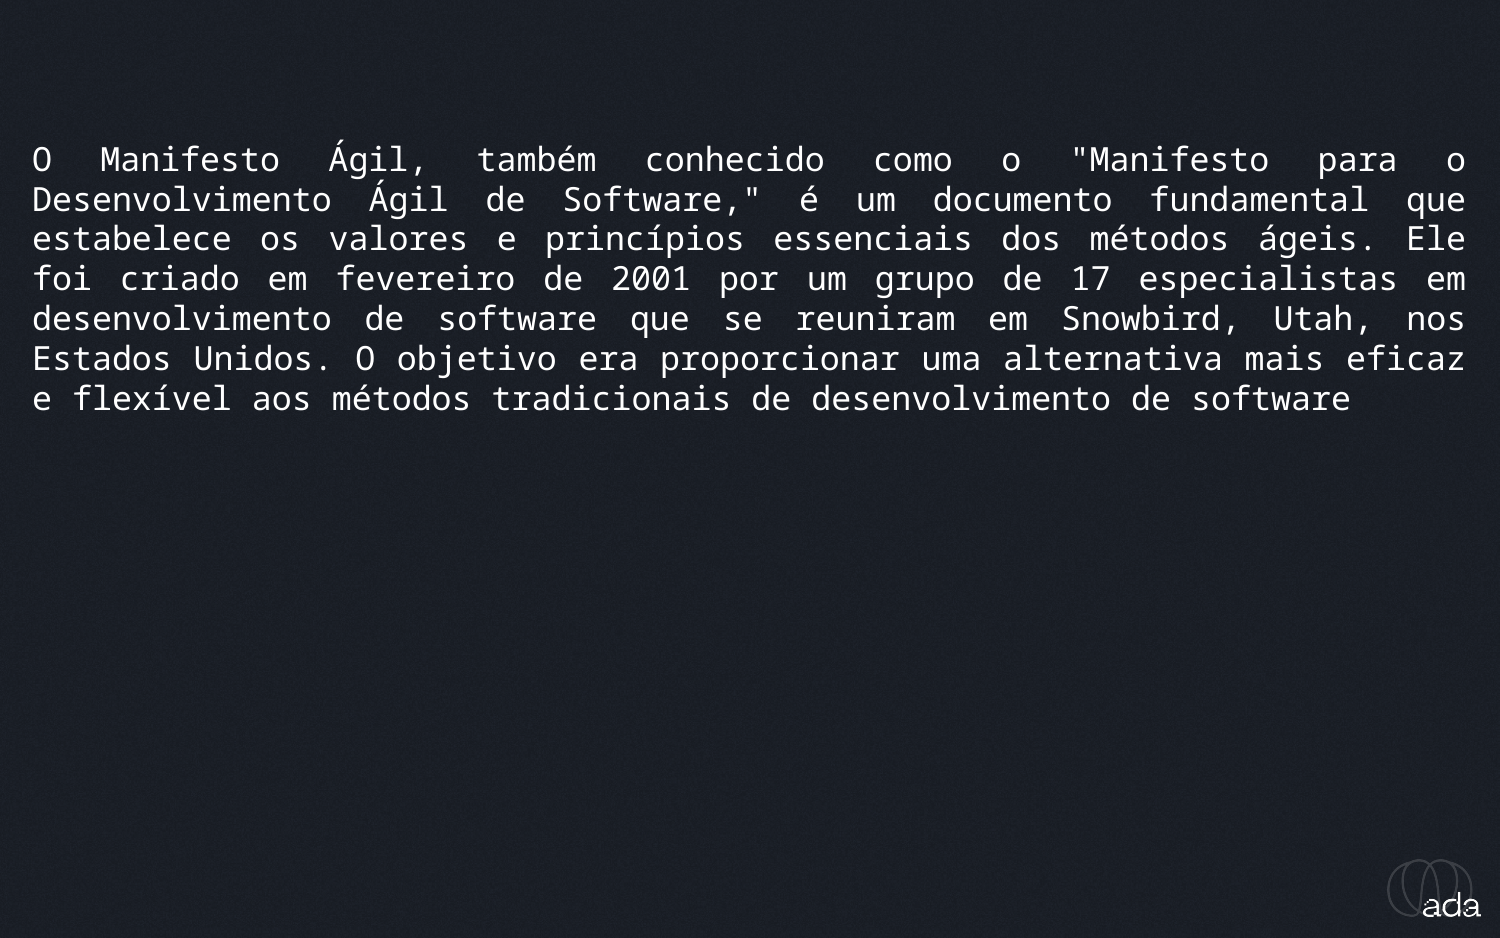

_manifesto ágil
O Manifesto Ágil, também conhecido como o "Manifesto para o Desenvolvimento Ágil de Software," é um documento fundamental que estabelece os valores e princípios essenciais dos métodos ágeis. Ele foi criado em fevereiro de 2001 por um grupo de 17 especialistas em desenvolvimento de software que se reuniram em Snowbird, Utah, nos Estados Unidos. O objetivo era proporcionar uma alternativa mais eficaz e flexível aos métodos tradicionais de desenvolvimento de software